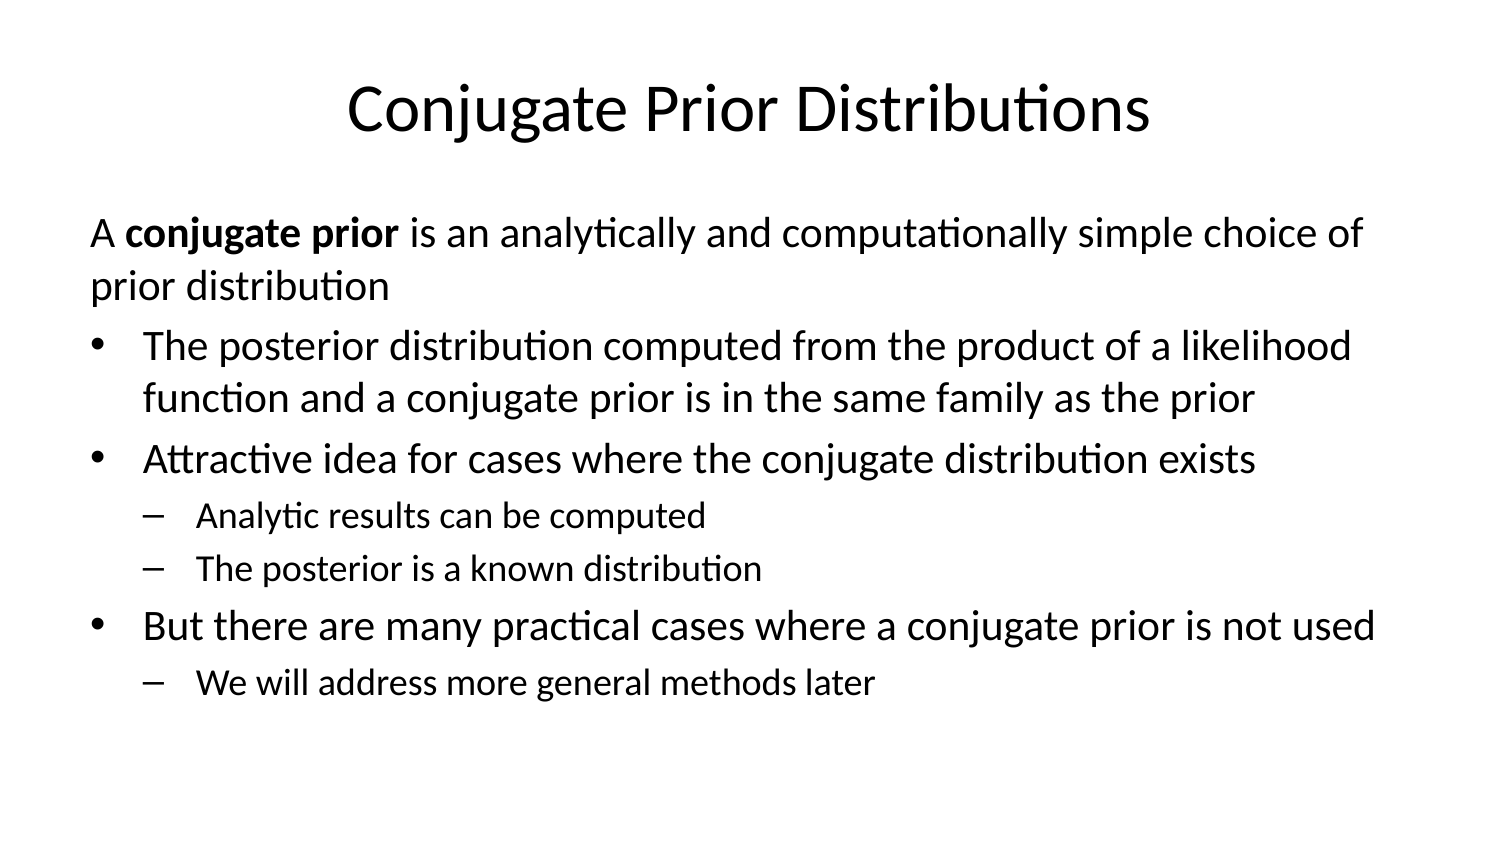

# Conjugate Prior Distributions
A conjugate prior is an analytically and computationally simple choice of prior distribution
The posterior distribution computed from the product of a likelihood function and a conjugate prior is in the same family as the prior
Attractive idea for cases where the conjugate distribution exists
Analytic results can be computed
The posterior is a known distribution
But there are many practical cases where a conjugate prior is not used
We will address more general methods later